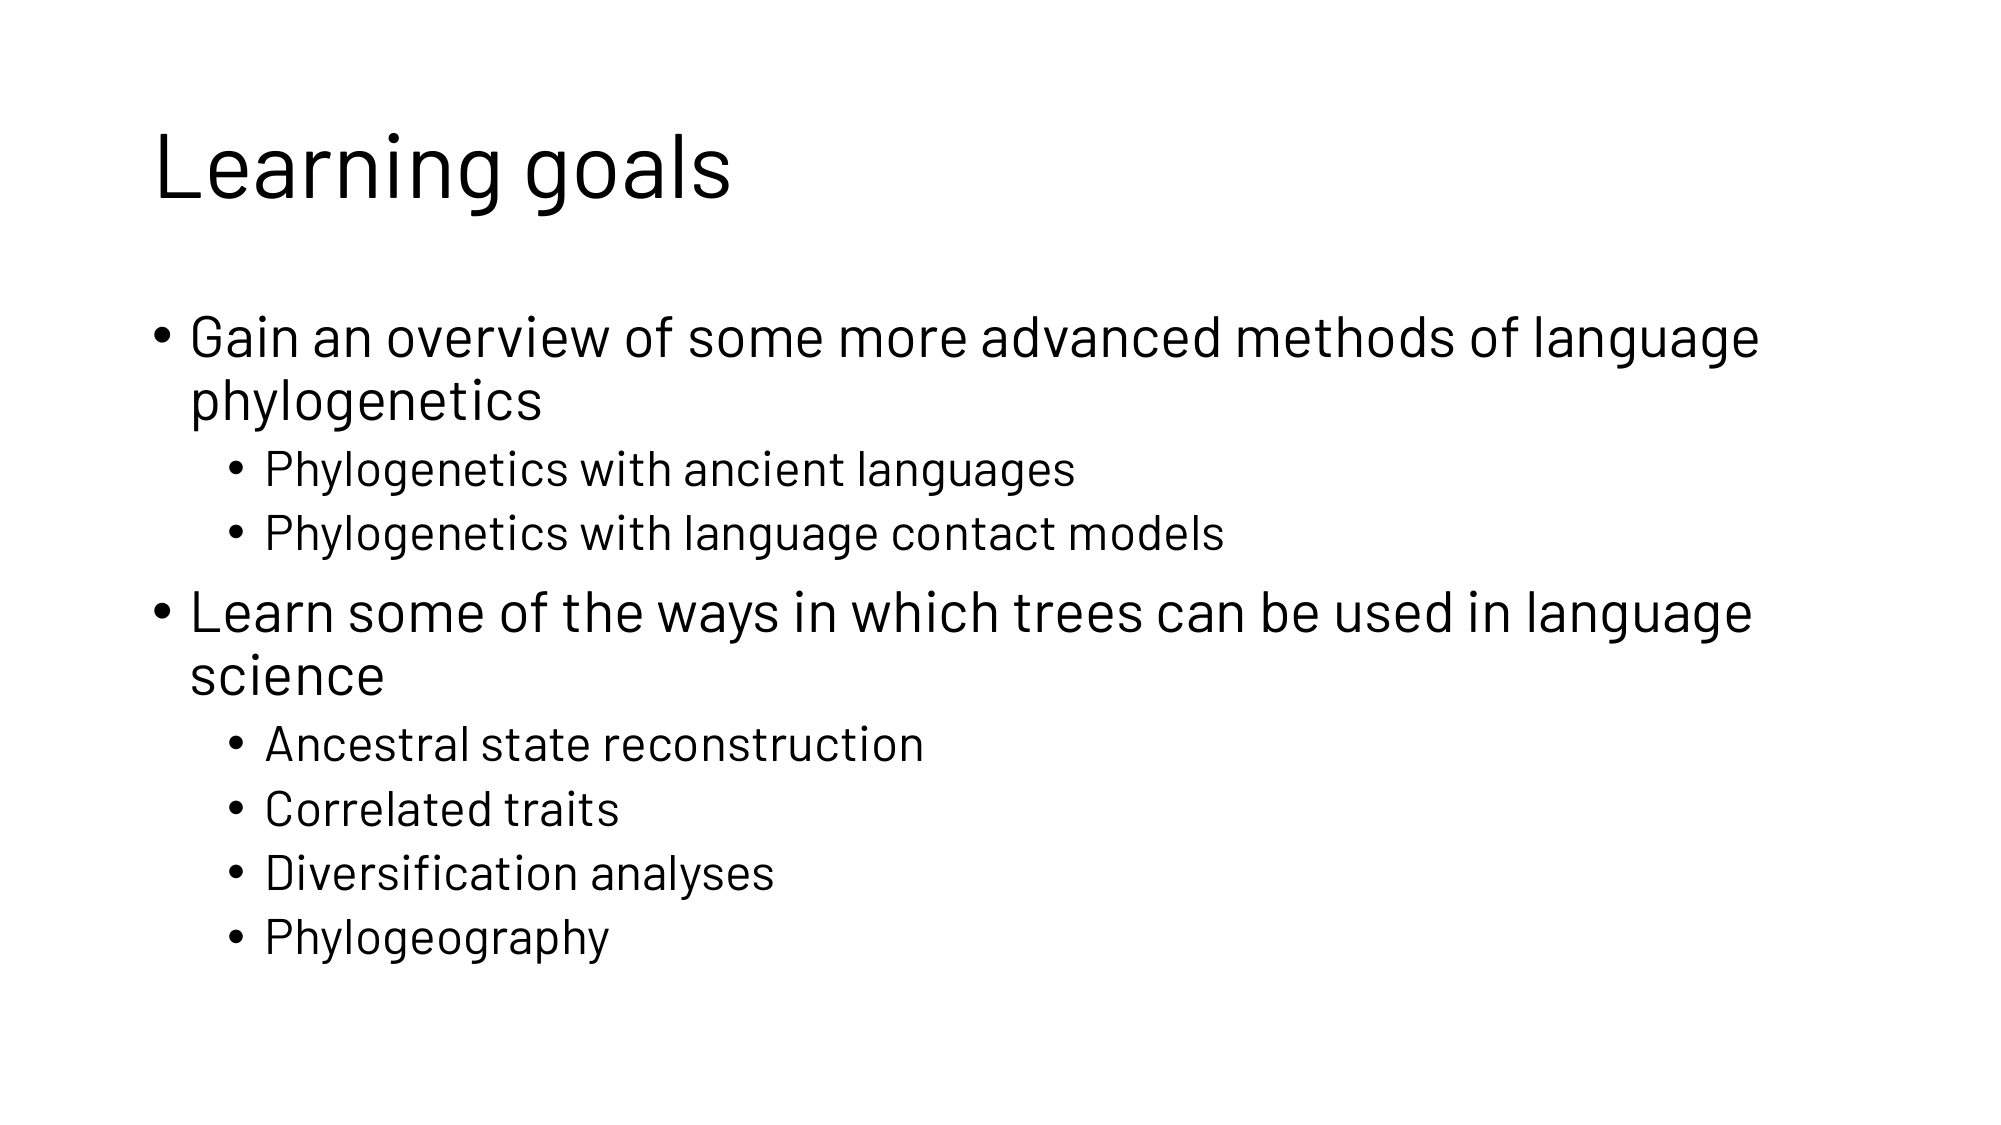

# Learning goals
Gain an overview of some more advanced methods of language phylogenetics
Phylogenetics with ancient languages
Phylogenetics with language contact models
Learn some of the ways in which trees can be used in language science
Ancestral state reconstruction
Correlated traits
Diversification analyses
Phylogeography